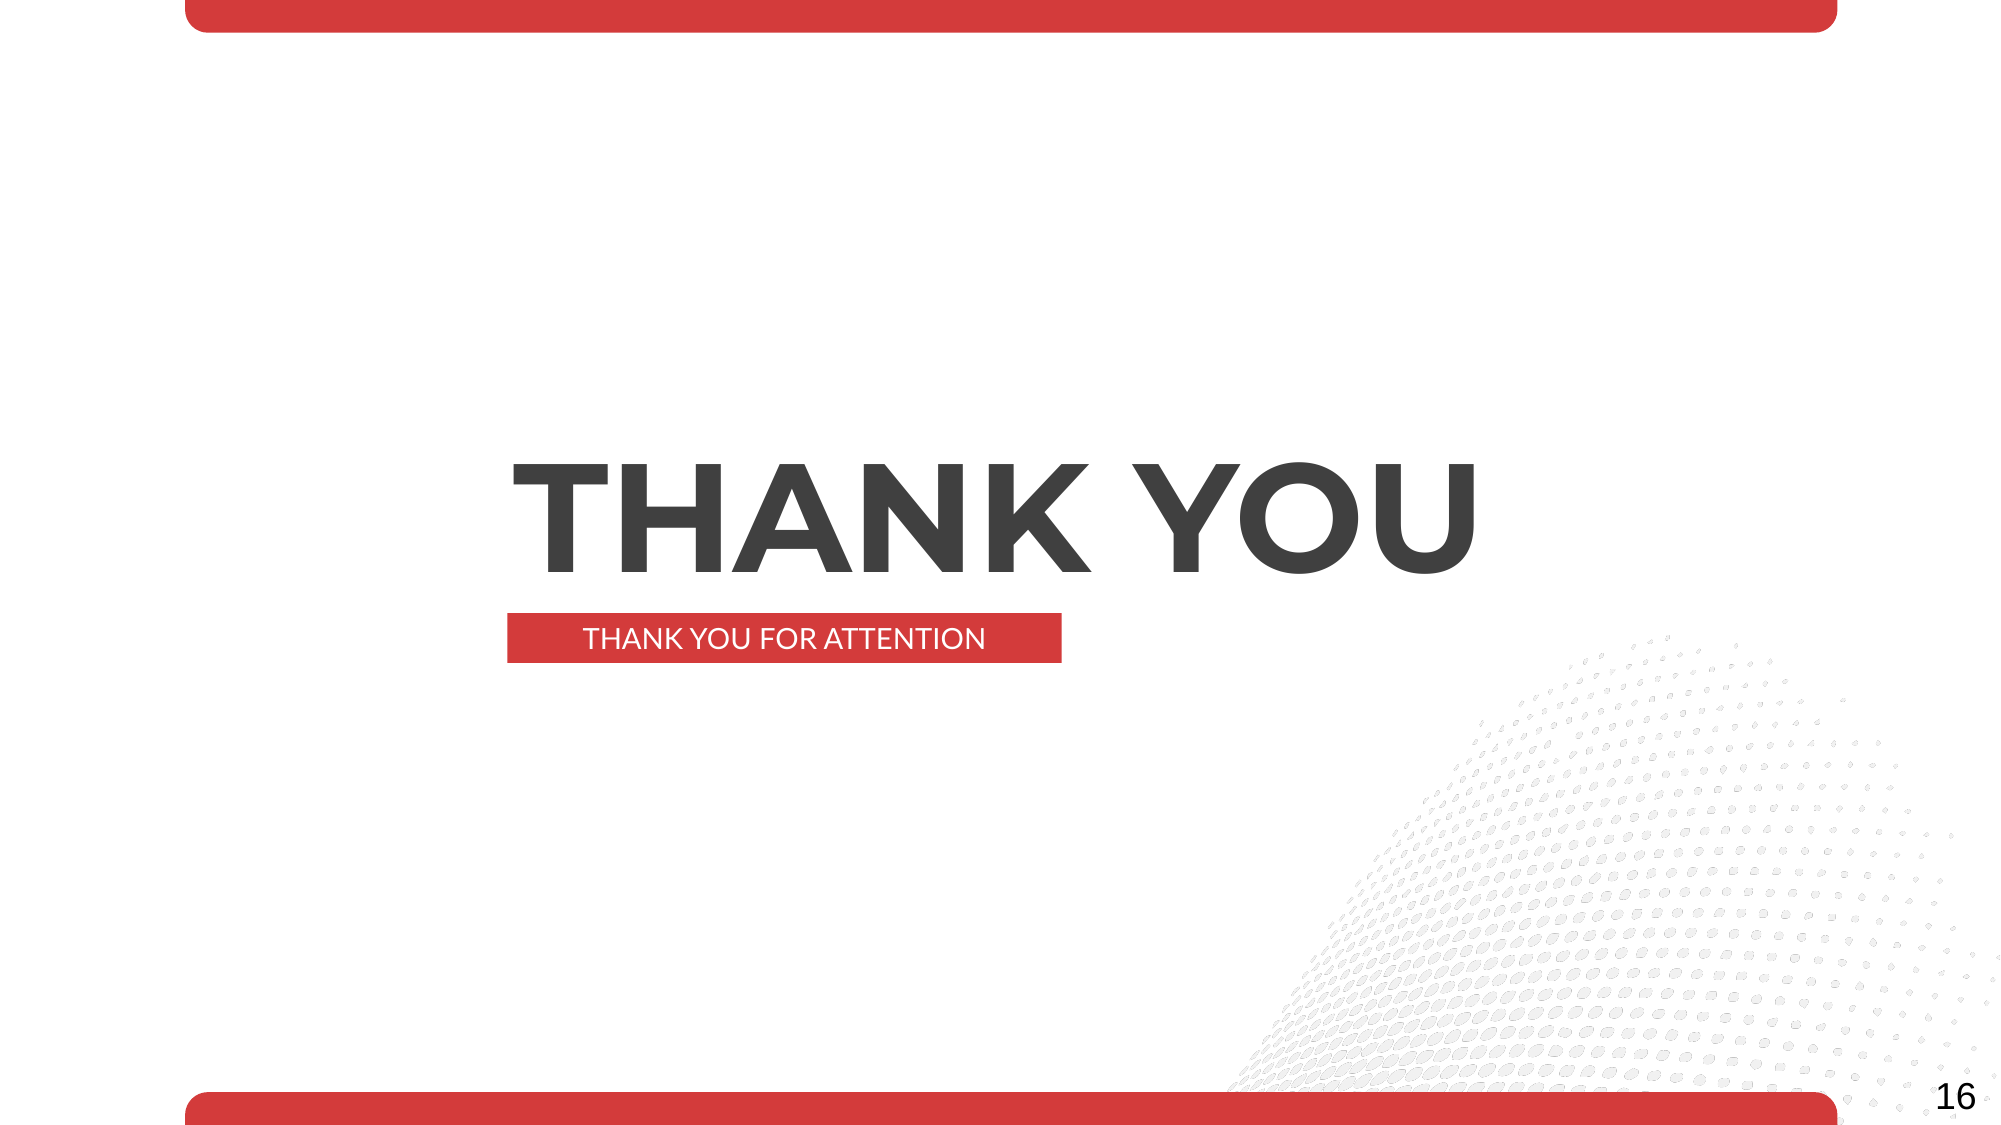

THANK YOU
THANK YOU FOR ATTENTION
16